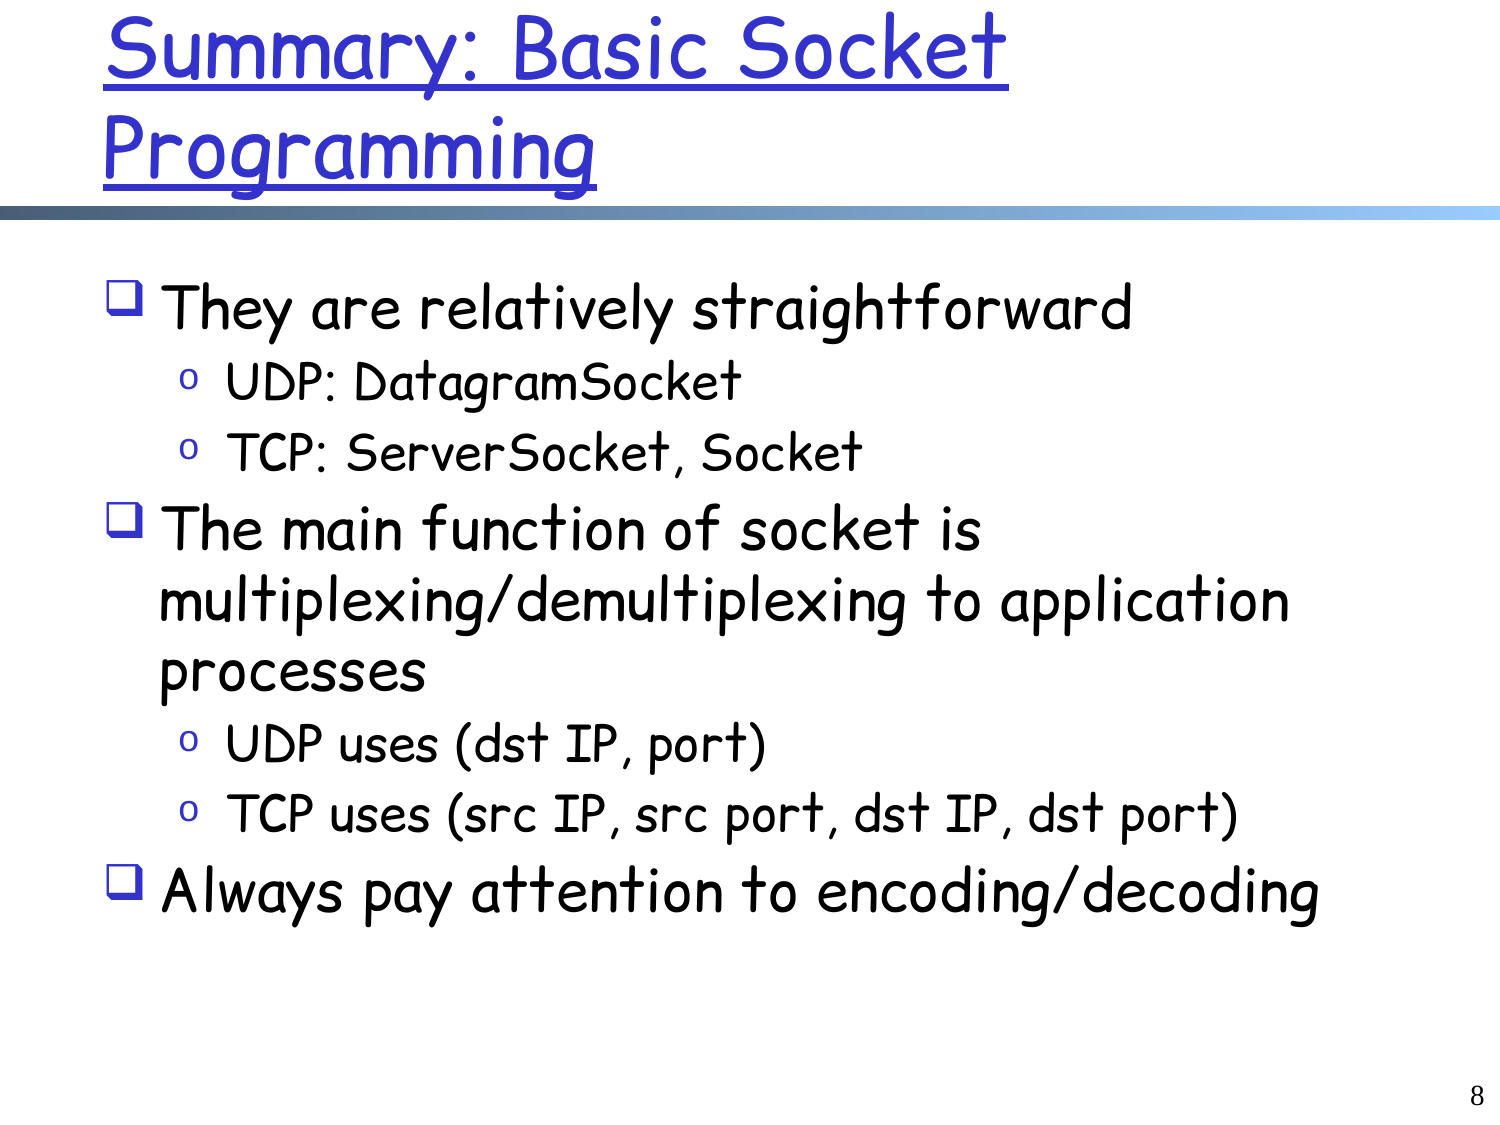

# Summary: Basic Socket Programming
They are relatively straightforward
UDP: DatagramSocket
TCP: ServerSocket, Socket
The main function of socket is multiplexing/demultiplexing to application processes
UDP uses (dst IP, port)
TCP uses (src IP, src port, dst IP, dst port)
Always pay attention to encoding/decoding

8